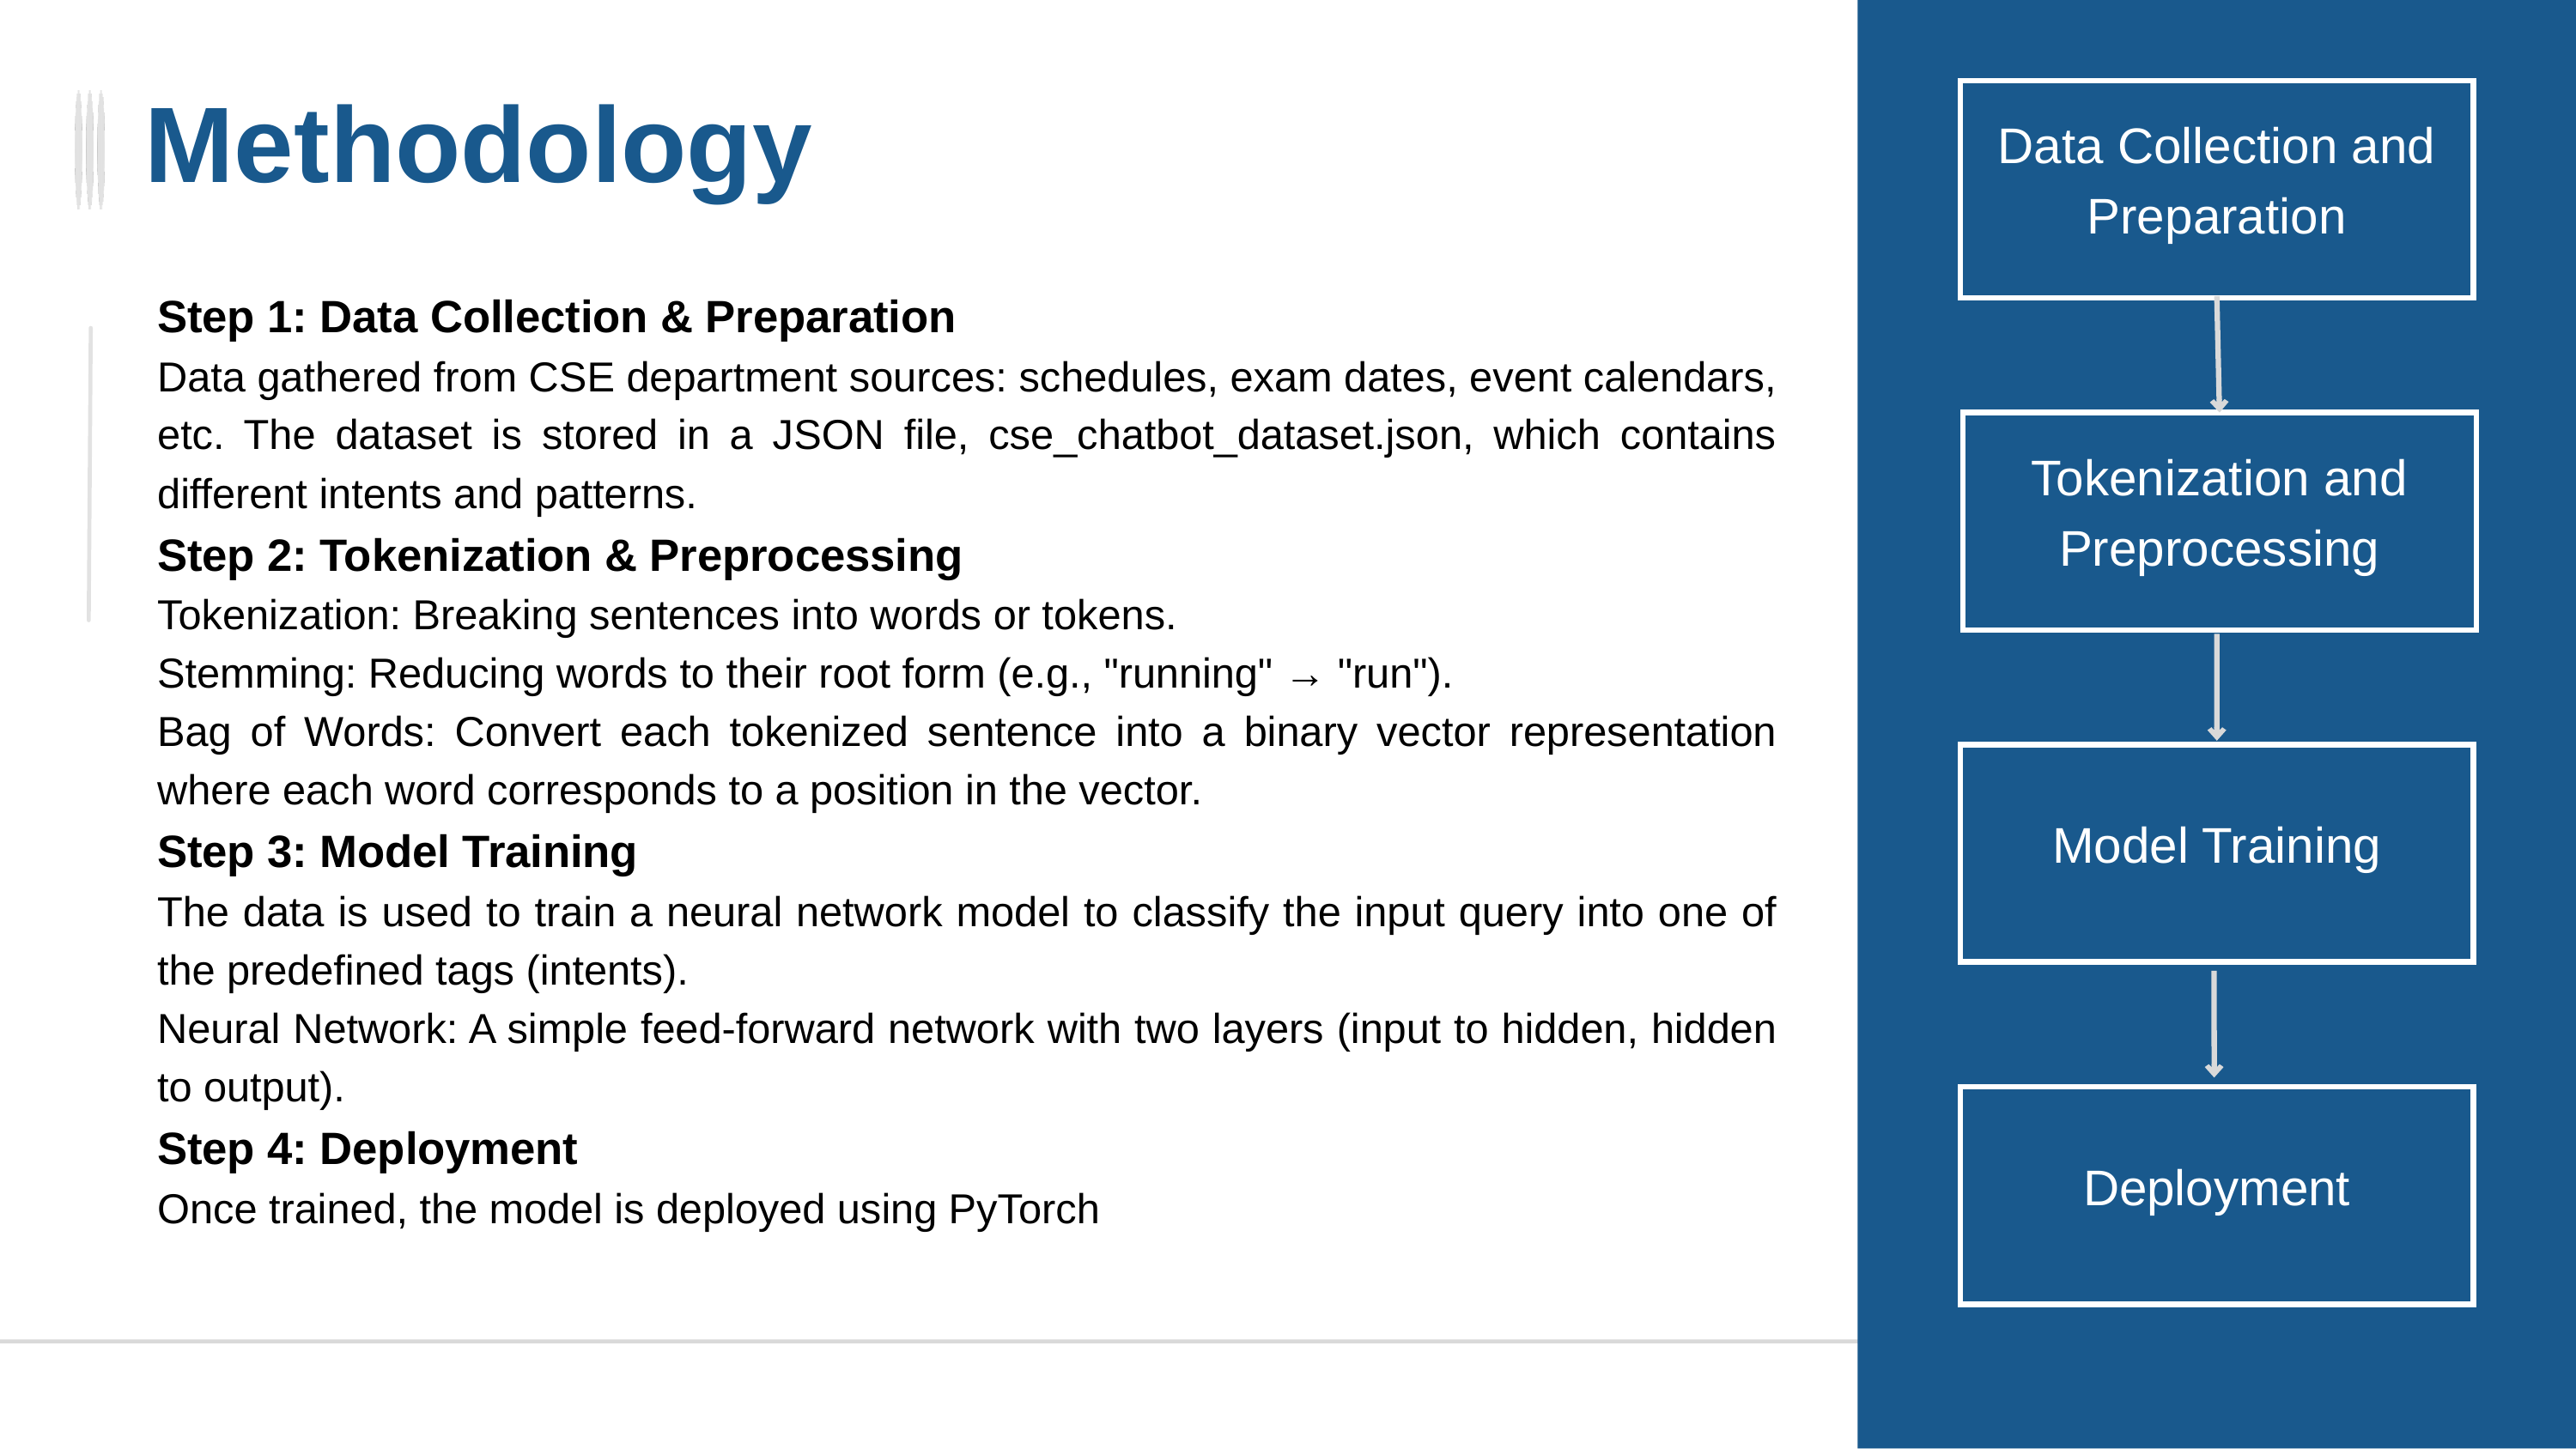

Data Collection and Preparation
Methodology

Step 1: Data Collection & Preparation
Data gathered from CSE department sources: schedules, exam dates, event calendars, etc. The dataset is stored in a JSON file, cse_chatbot_dataset.json, which contains different intents and patterns.
Step 2: Tokenization & Preprocessing
Tokenization: Breaking sentences into words or tokens.
Stemming: Reducing words to their root form (e.g., "running" → "run").
Bag of Words: Convert each tokenized sentence into a binary vector representation where each word corresponds to a position in the vector.
Step 3: Model Training
The data is used to train a neural network model to classify the input query into one of the predefined tags (intents).
Neural Network: A simple feed-forward network with two layers (input to hidden, hidden to output).
Step 4: Deployment
Once trained, the model is deployed using PyTorch

Tokenization and Preprocessing

Model Training

Deployment